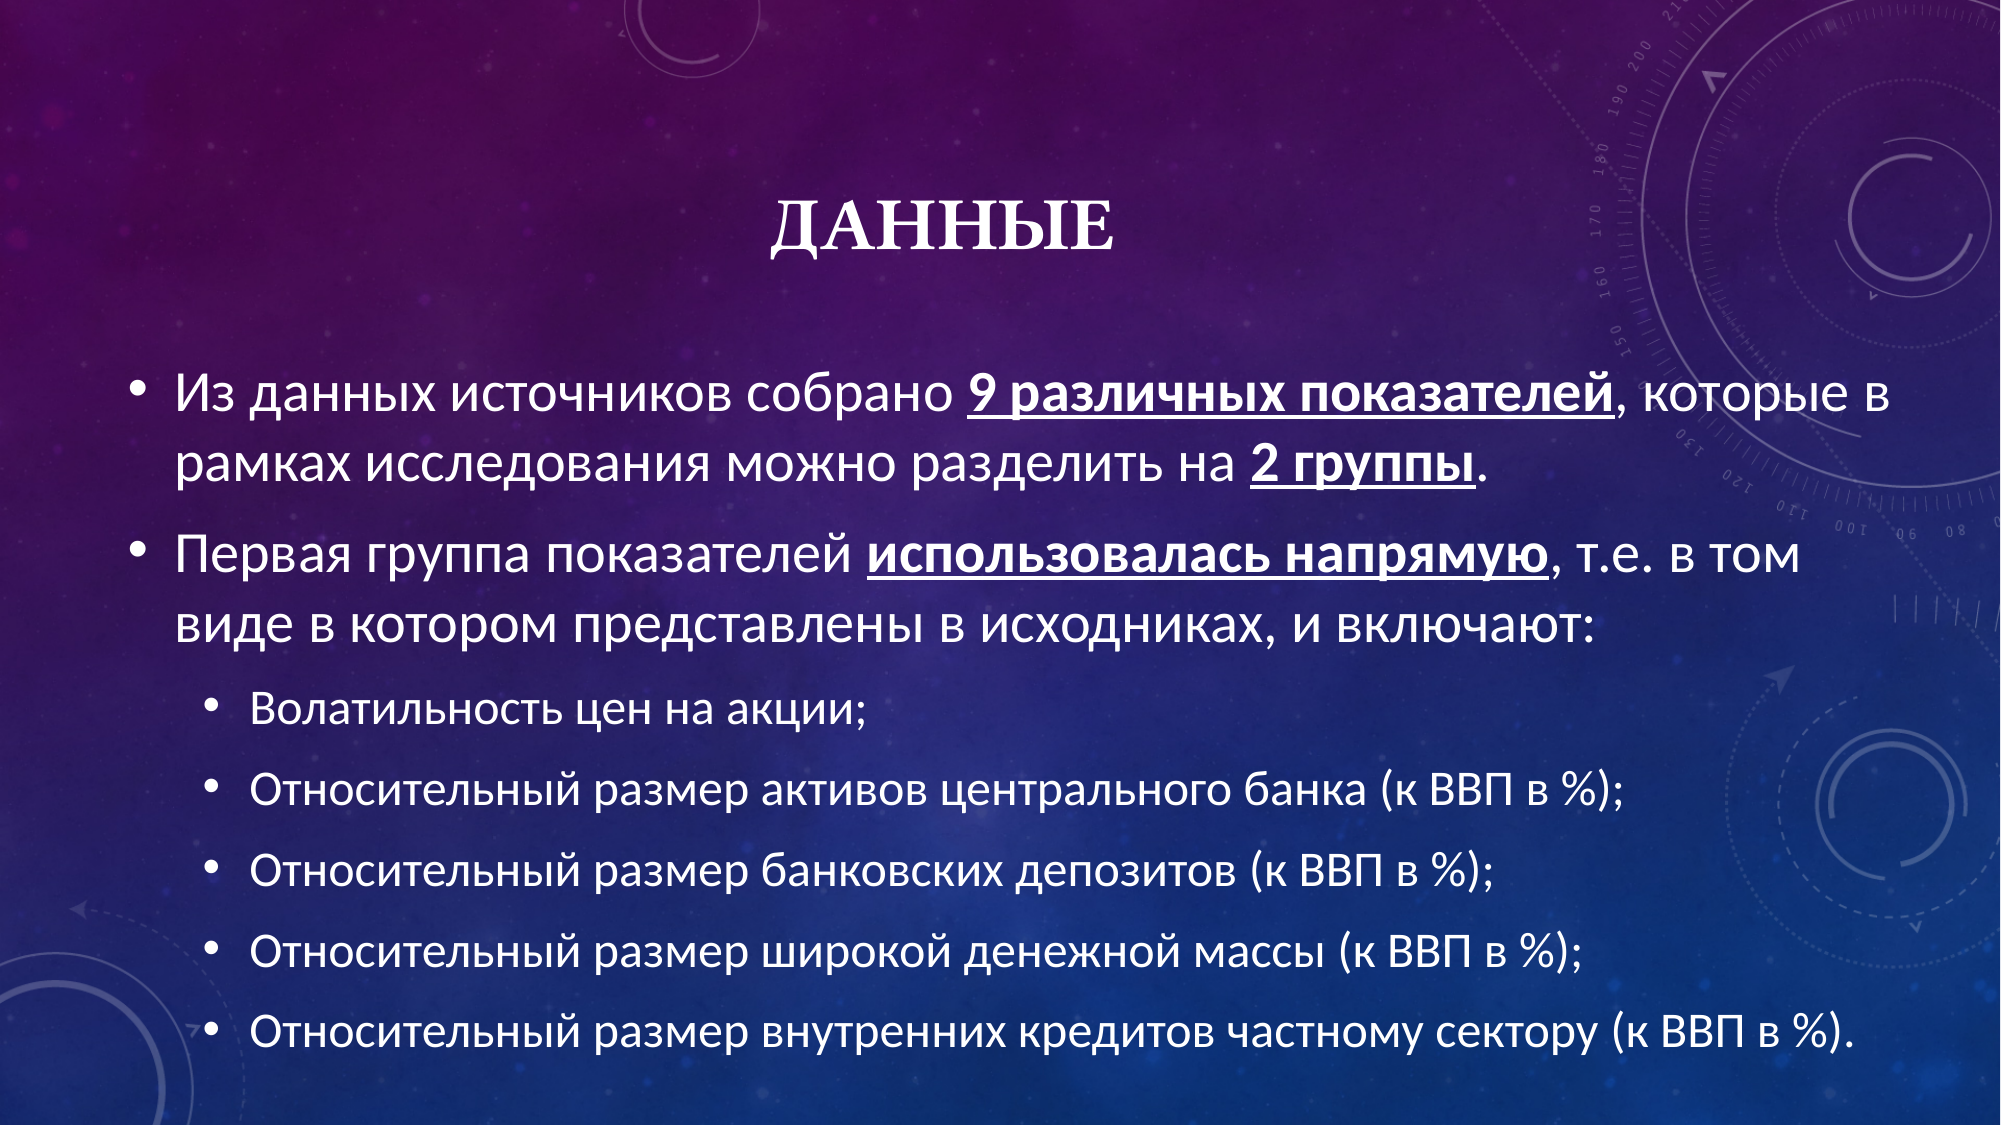

# данные
Из данных источников собрано 9 различных показателей, которые в рамках исследования можно разделить на 2 группы.
Первая группа показателей использовалась напрямую, т.е. в том виде в котором представлены в исходниках, и включают:
Волатильность цен на акции;
Относительный размер активов центрального банка (к ВВП в %);
Относительный размер банковских депозитов (к ВВП в %);
Относительный размер широкой денежной массы (к ВВП в %);
Относительный размер внутренних кредитов частному сектору (к ВВП в %).